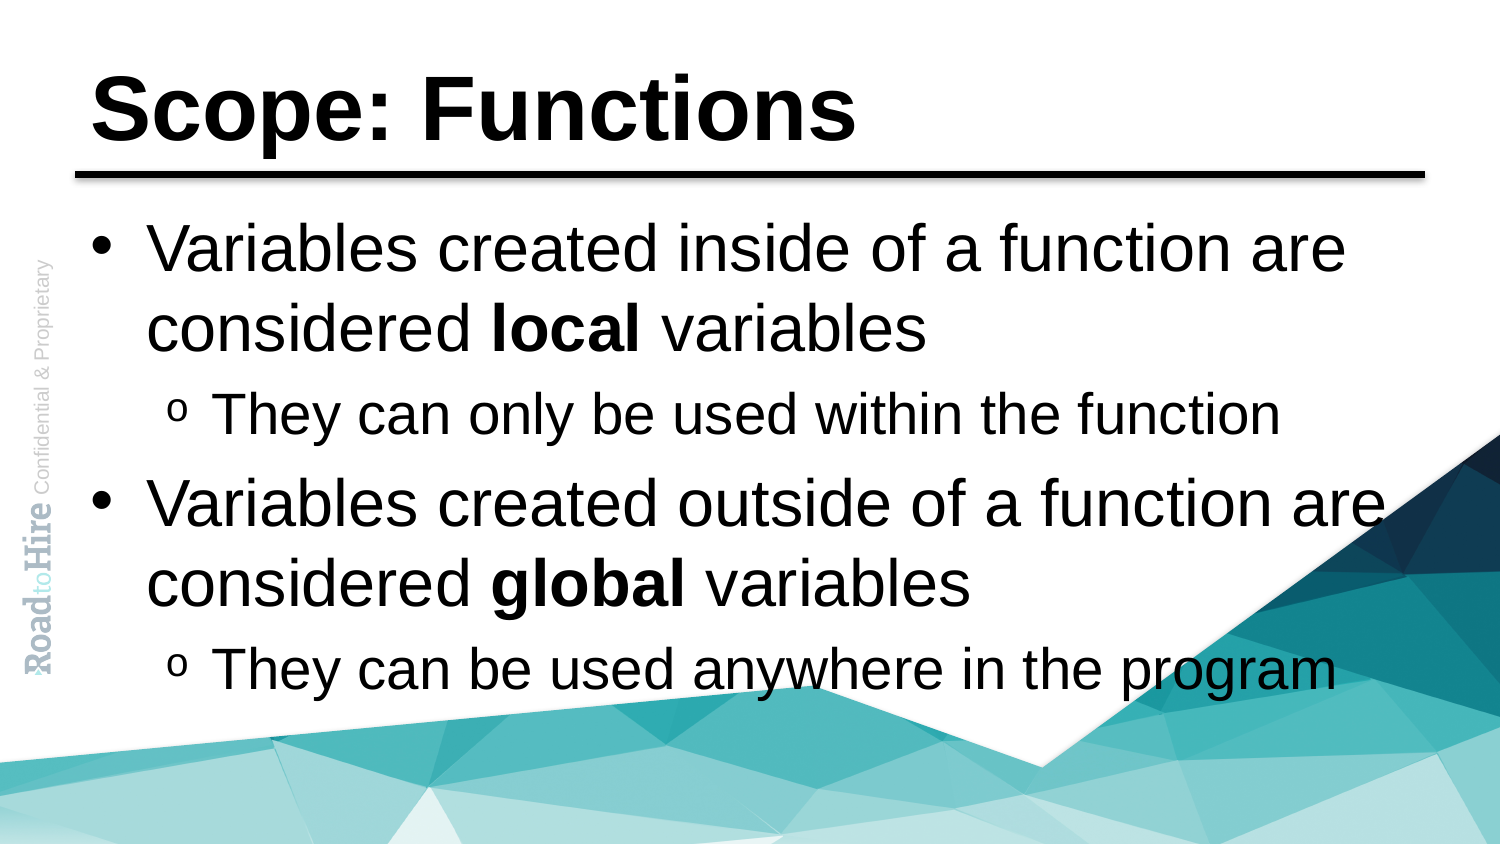

# Scope: Functions
Variables created inside of a function are considered local variables
They can only be used within the function
Variables created outside of a function are considered global variables
They can be used anywhere in the program